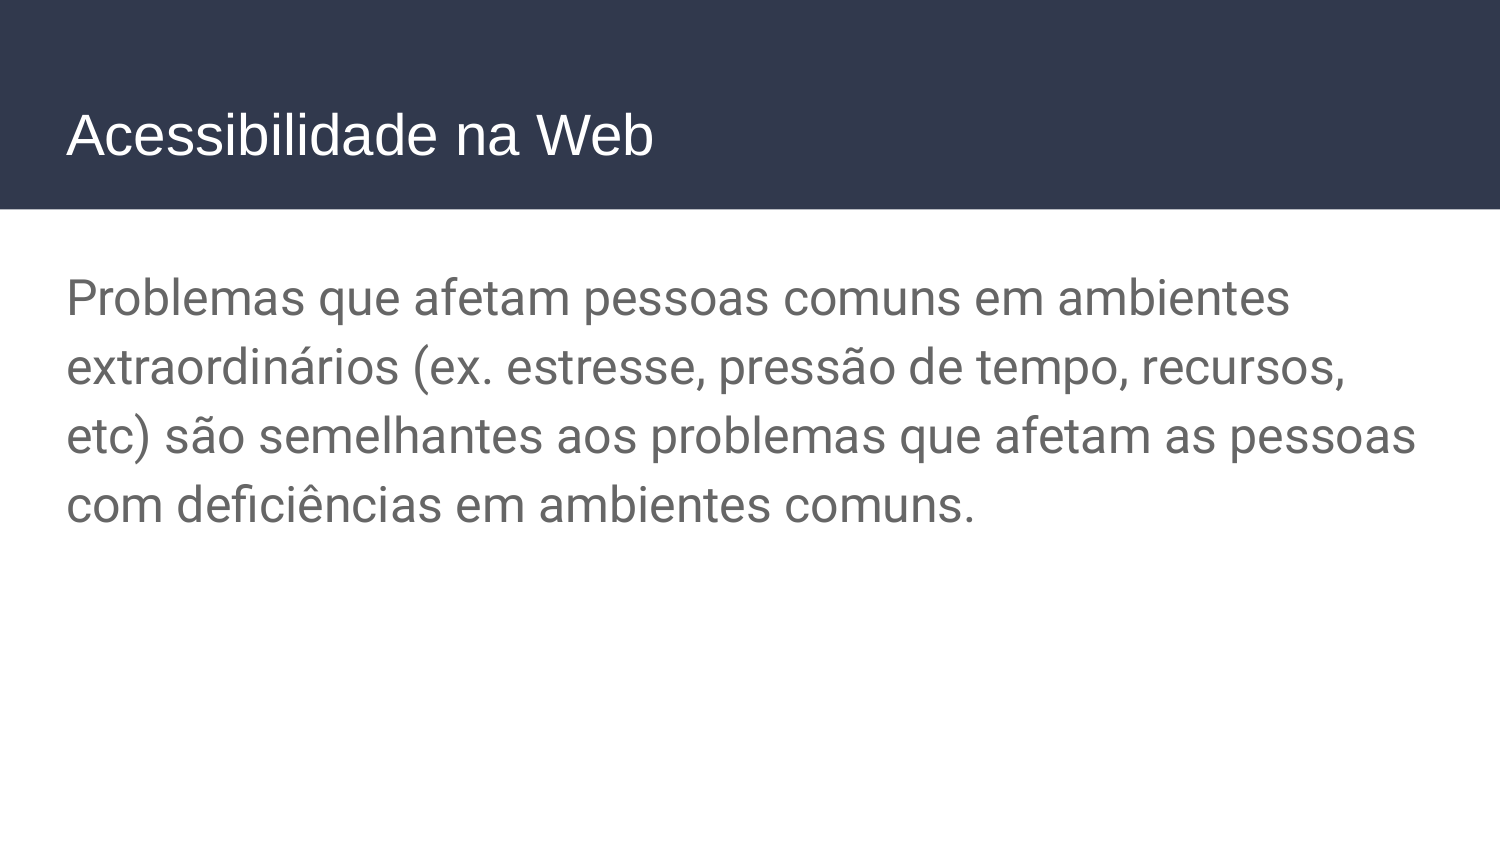

# Acessibilidade na Web
Problemas que afetam pessoas comuns em ambientes extraordinários (ex. estresse, pressão de tempo, recursos, etc) são semelhantes aos problemas que afetam as pessoas com deficiências em ambientes comuns.